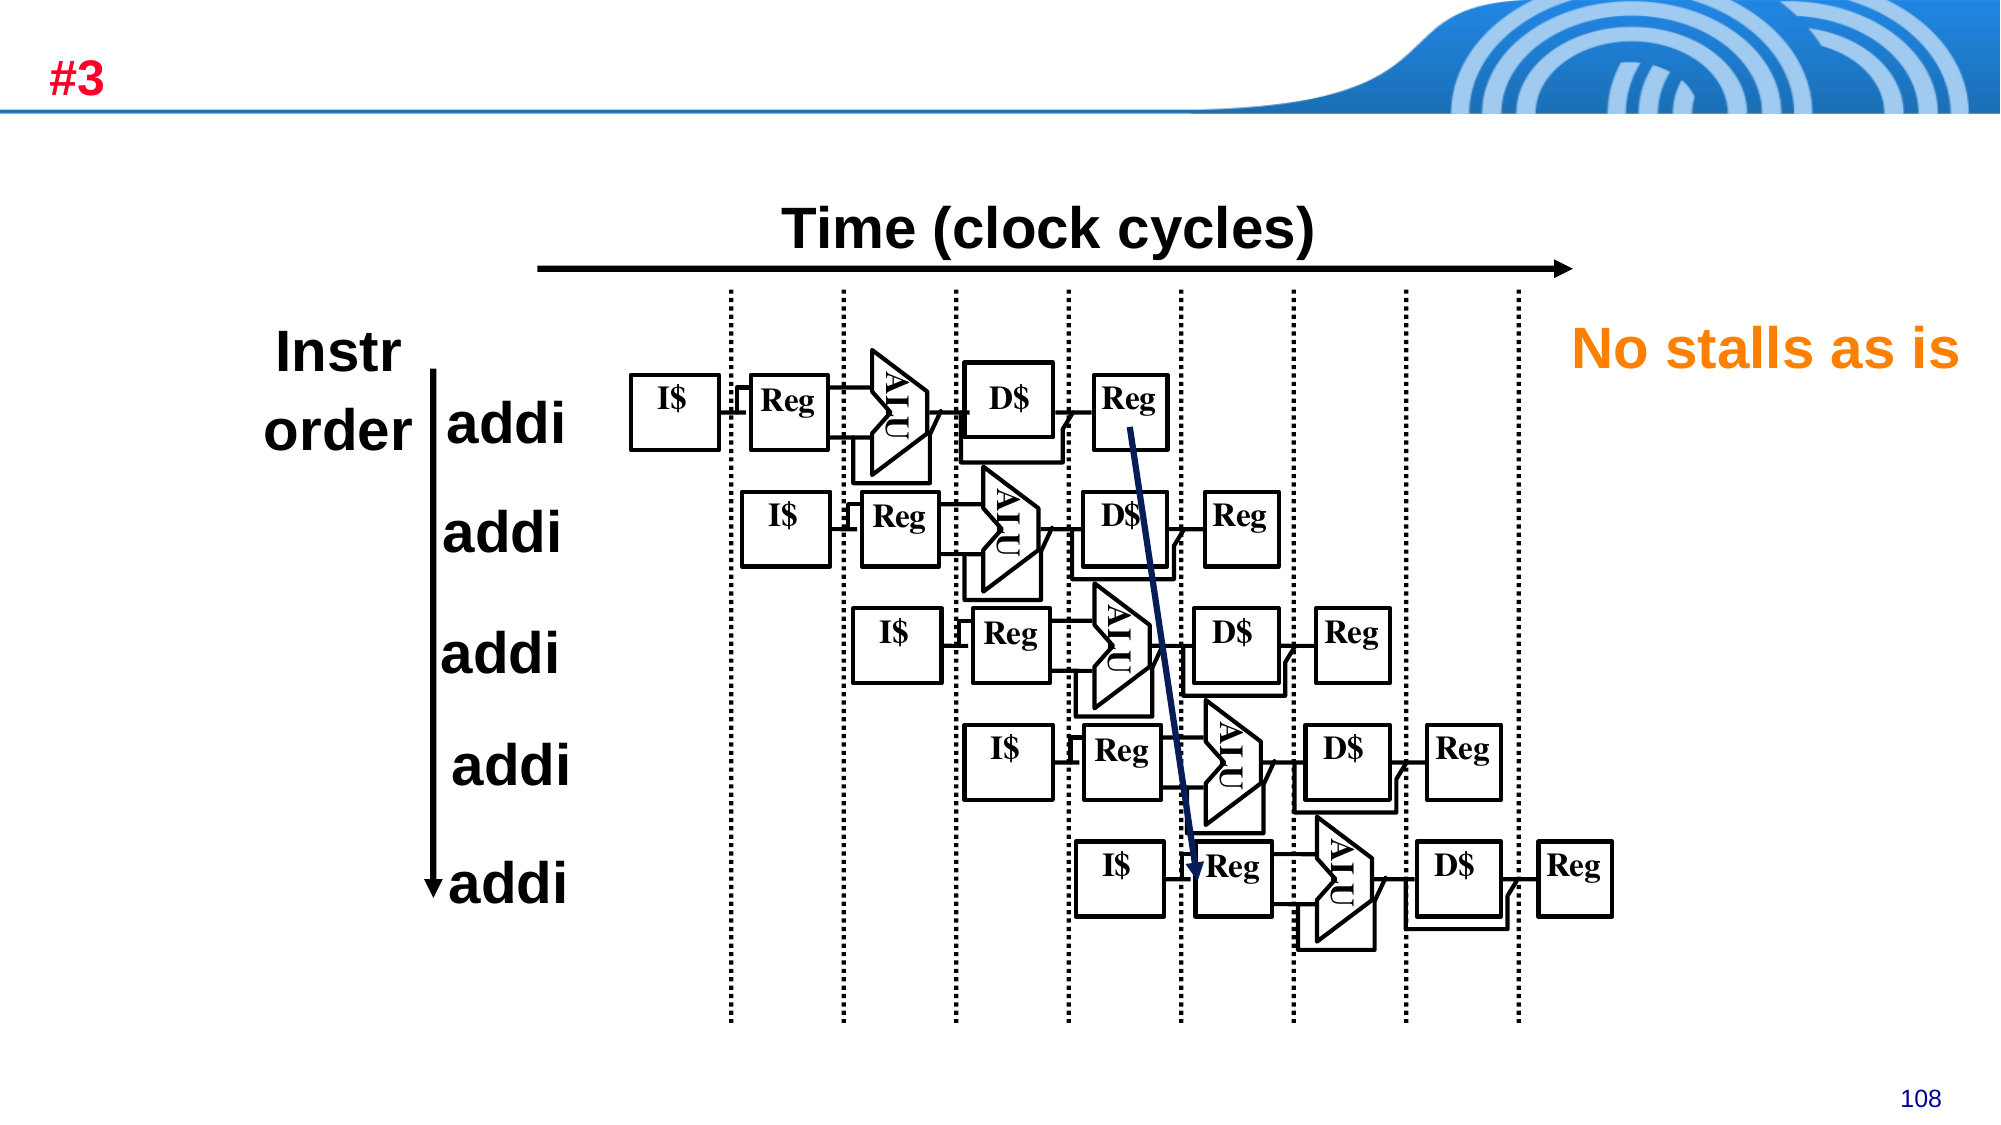

#3
Time (clock cycles)

ALU

  I$

  D$
Reg
Reg

addi

ALU

  I$

  D$
Reg
Reg

addi

ALU

  I$

  D$
Reg
Reg

addi

ALU

  I$
  D$
Reg
Reg
addi

ALU

  I$

  D$
Reg
Reg

addi
No stalls as is
Instr
order